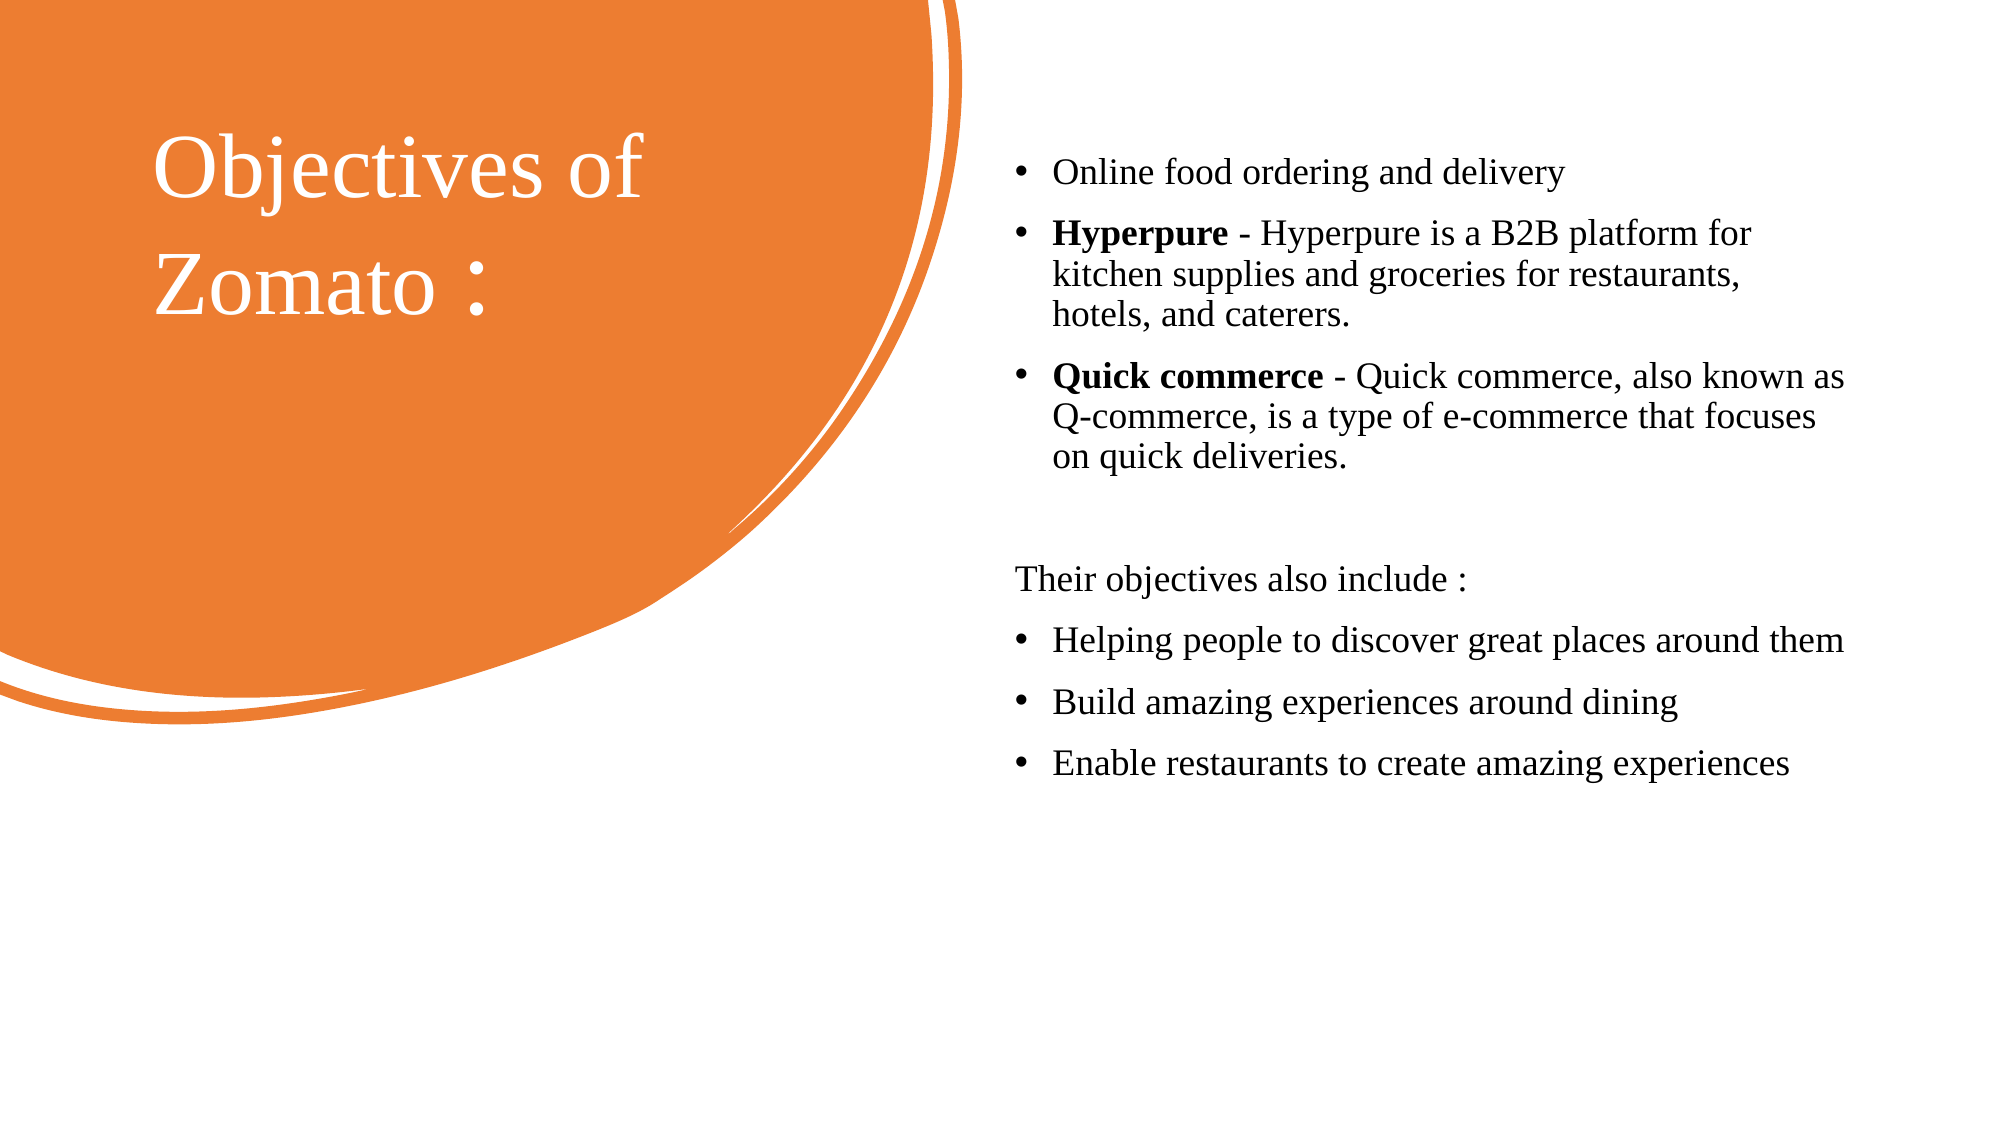

# Objectives of Zomato :
Online food ordering and delivery
Hyperpure - Hyperpure is a B2B platform for kitchen supplies and groceries for restaurants, hotels, and caterers.
Quick commerce - Quick commerce, also known as Q-commerce, is a type of e-commerce that focuses on quick deliveries.

Their objectives also include :
Helping people to discover great places around them
Build amazing experiences around dining
Enable restaurants to create amazing experiences